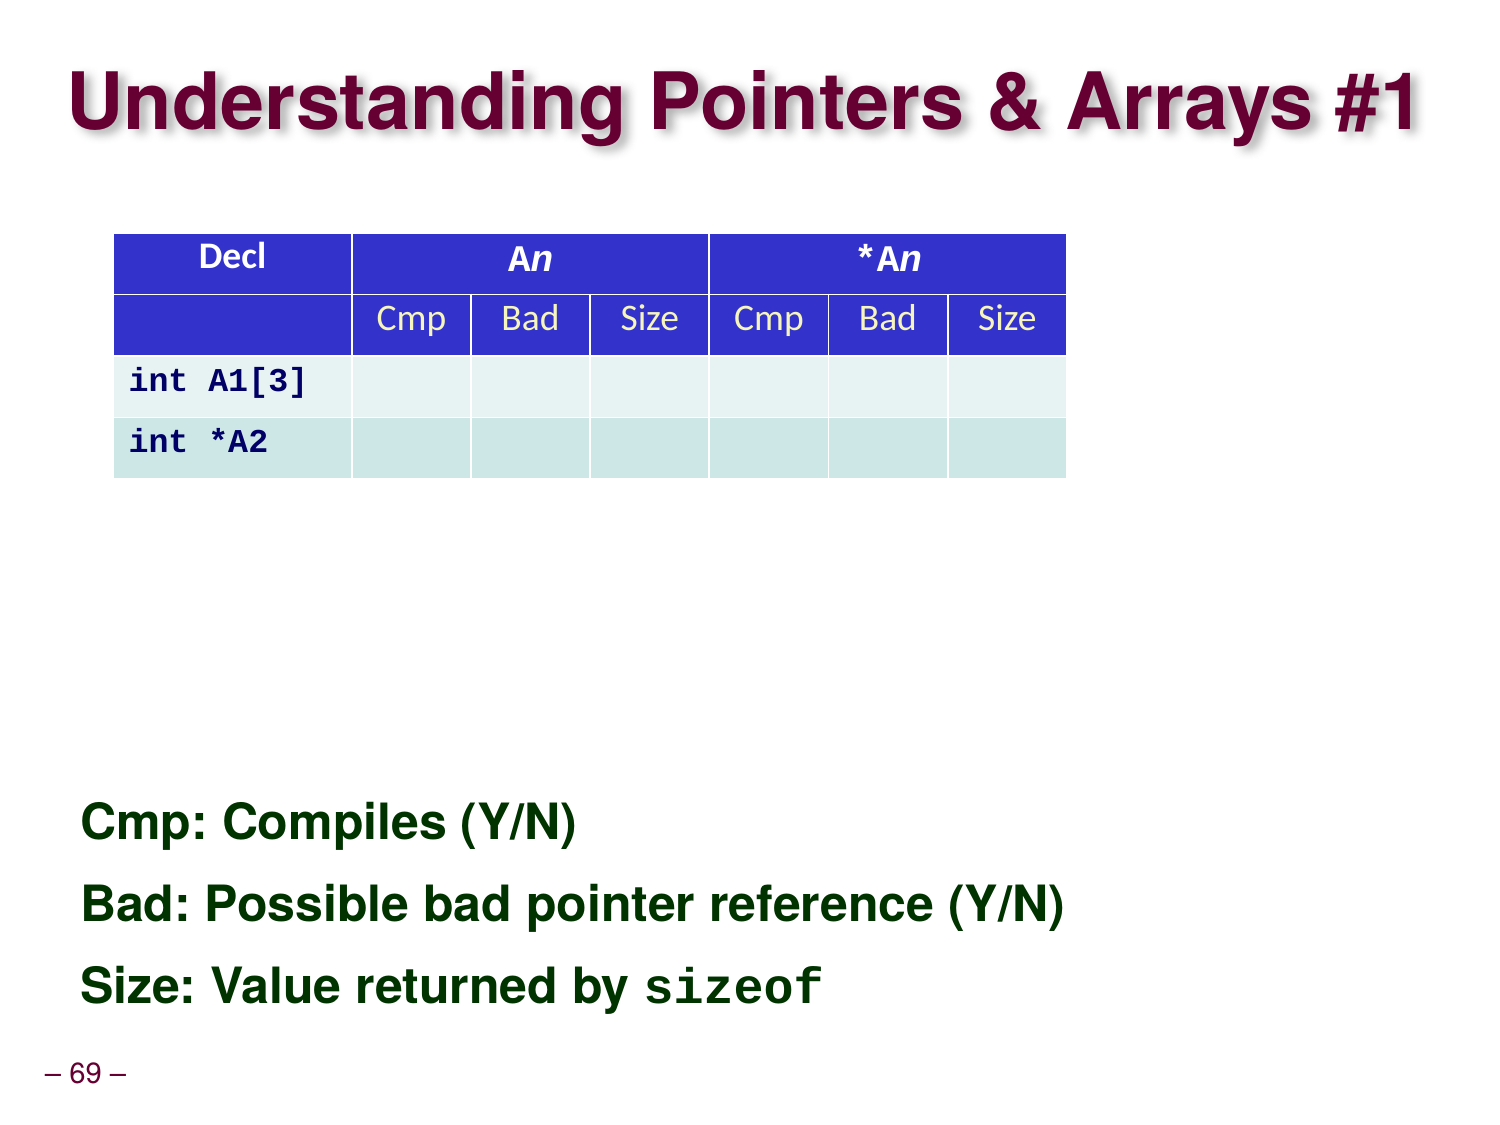

# Understanding Pointers & Arrays #1
| Decl | An |  |  | \*An |  |  |
| --- | --- | --- | --- | --- | --- | --- |
|  | Cmp | Bad | Size | Cmp | Bad | Size |
| int A1[3] |  |  |  |  |  |  |
| int \*A2 |  |  |  |  |  |  |
Cmp: Compiles (Y/N)
Bad: Possible bad pointer reference (Y/N)
Size: Value returned by sizeof